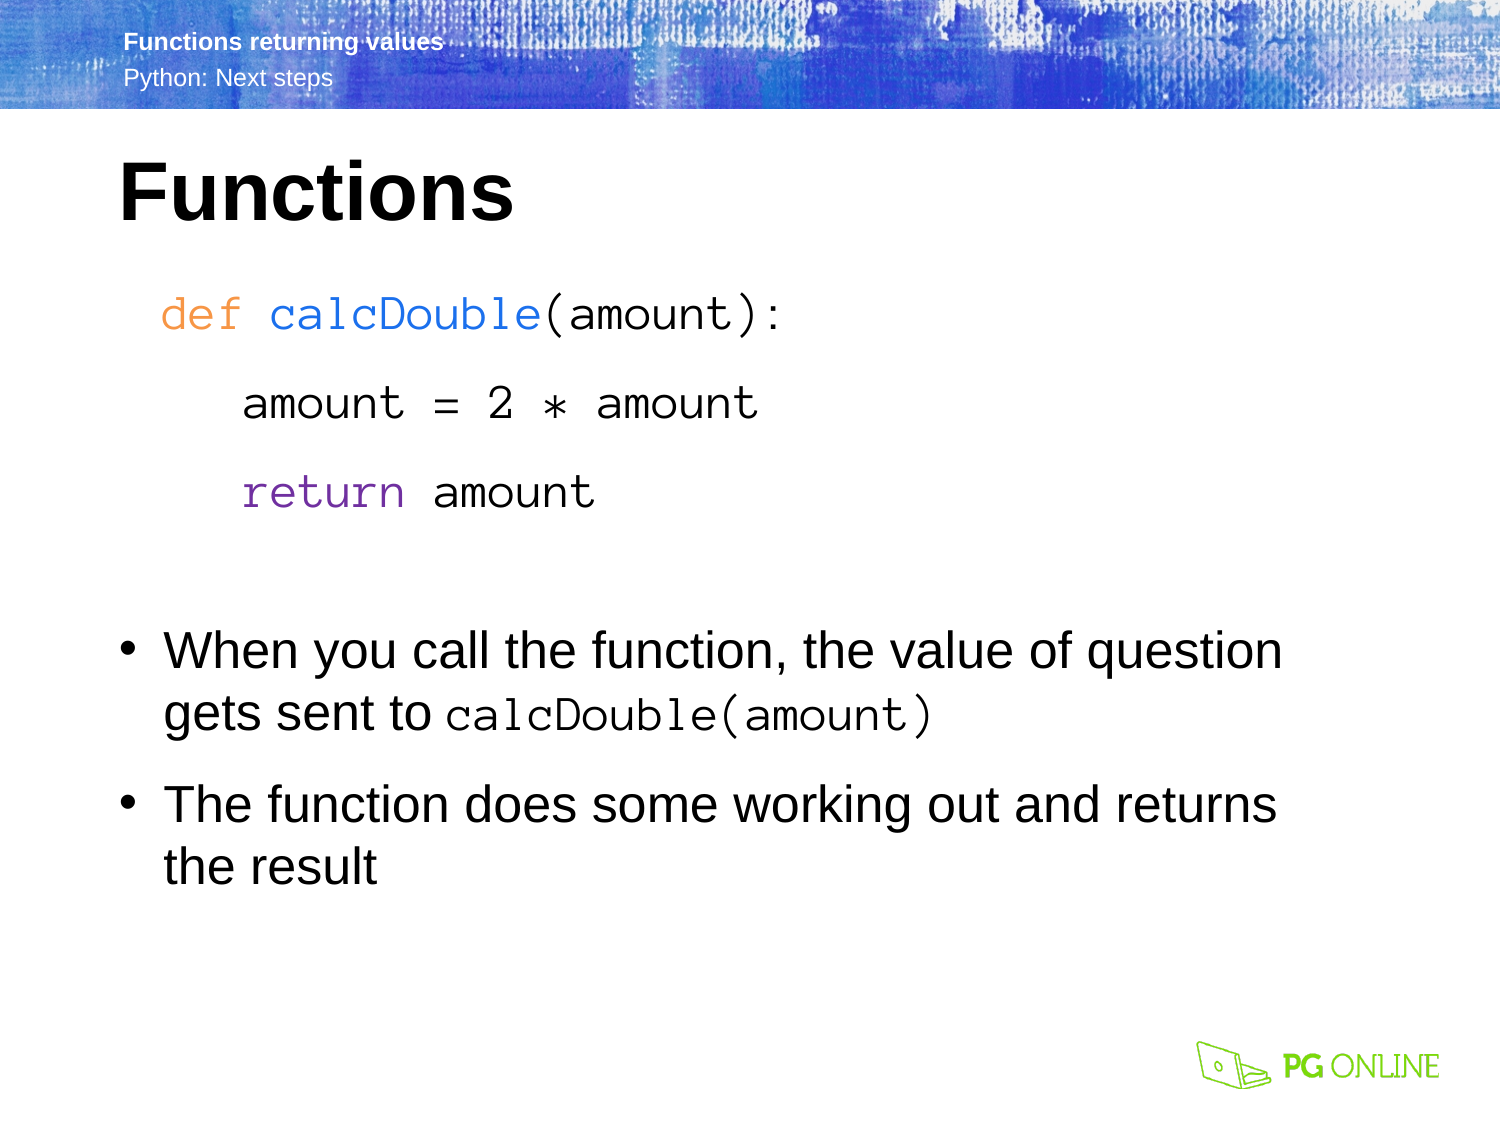

Functions
def calcDouble(amount):
   amount = 2 * amount
   return amount

When you call the function, the value of question gets sent to calcDouble(amount)
The function does some working out and returns
the result